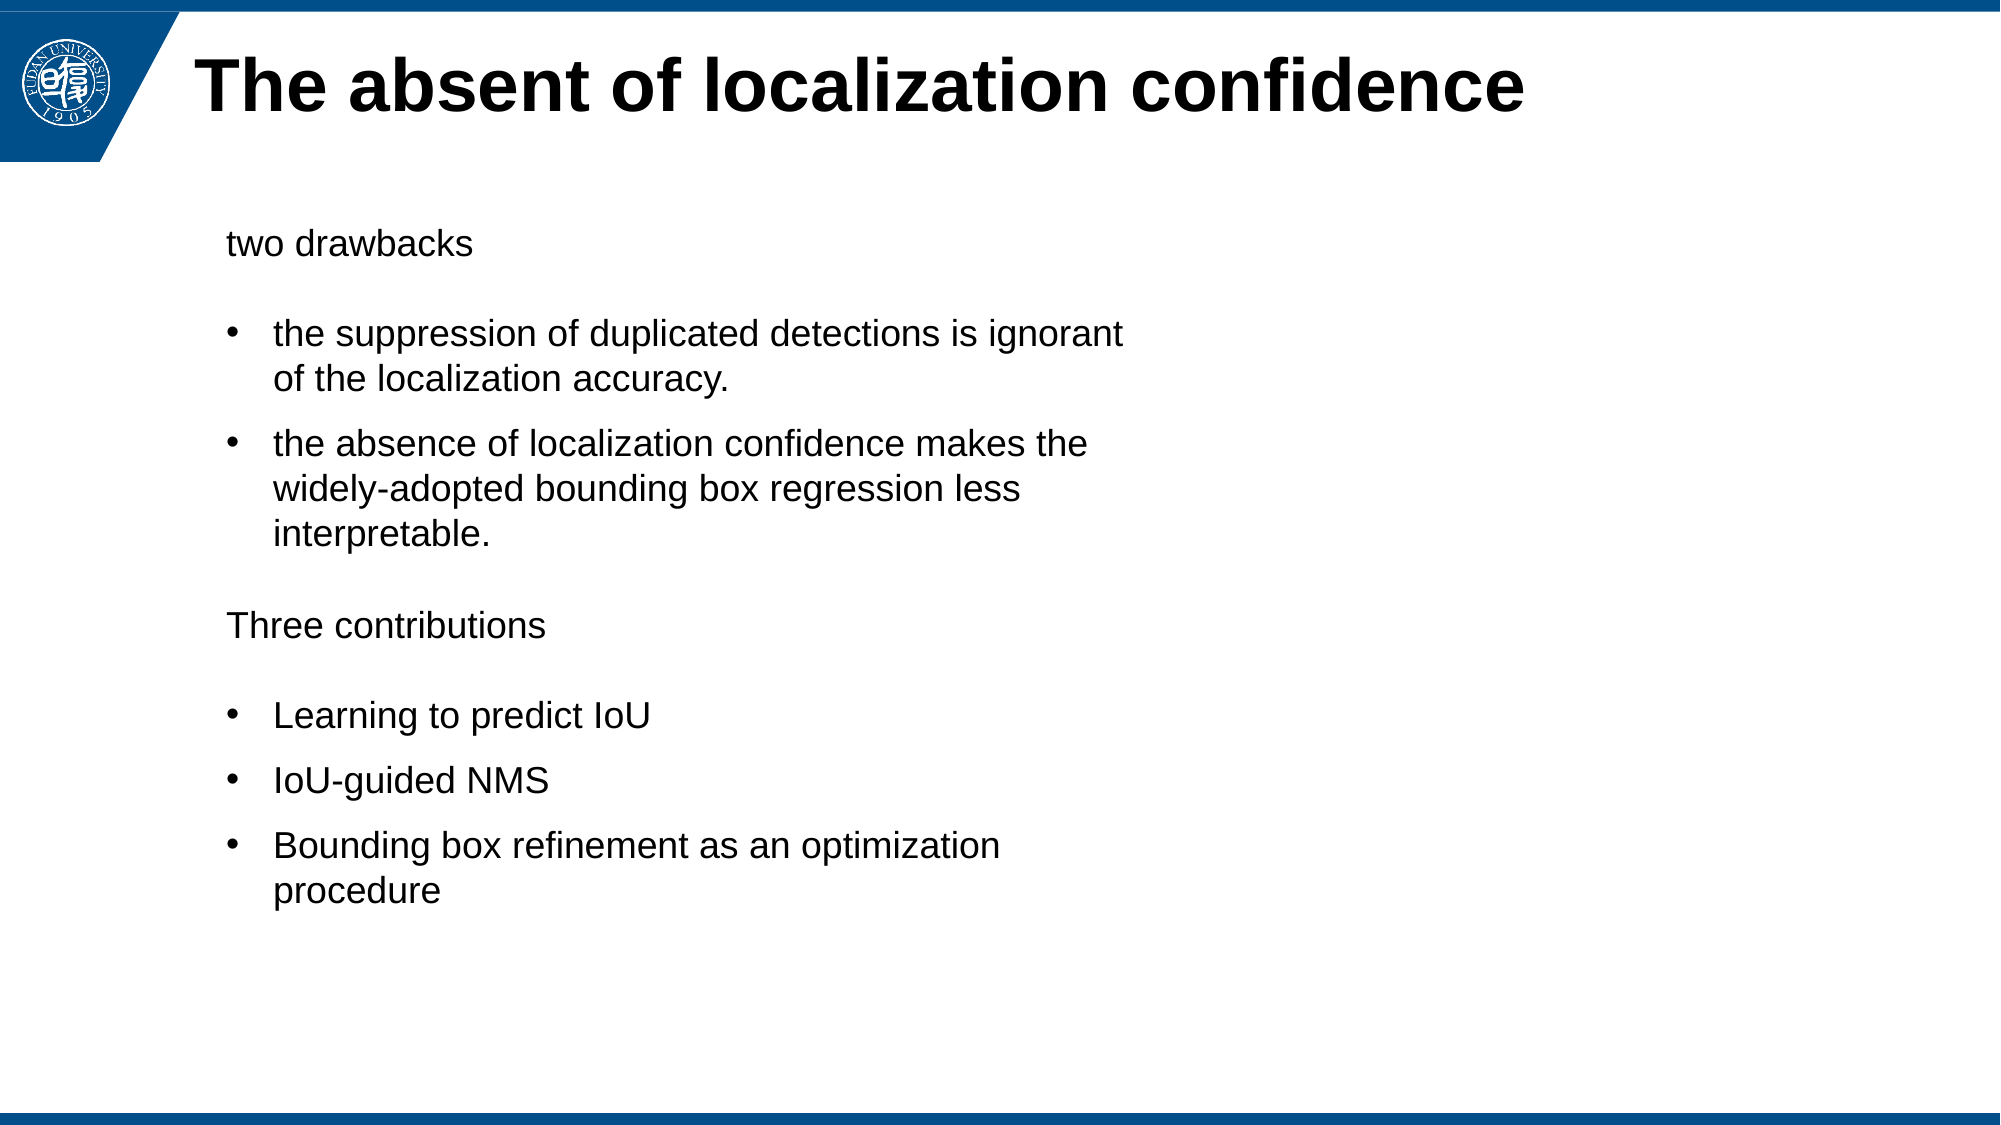

# The absent of localization confidence
two drawbacks

the suppression of duplicated detections is ignorant of the localization accuracy.

the absence of localization confidence makes the widely-adopted bounding box regression less interpretable.
Three contributions

Learning to predict IoU

IoU-guided NMS

Bounding box refinement as an optimization procedure